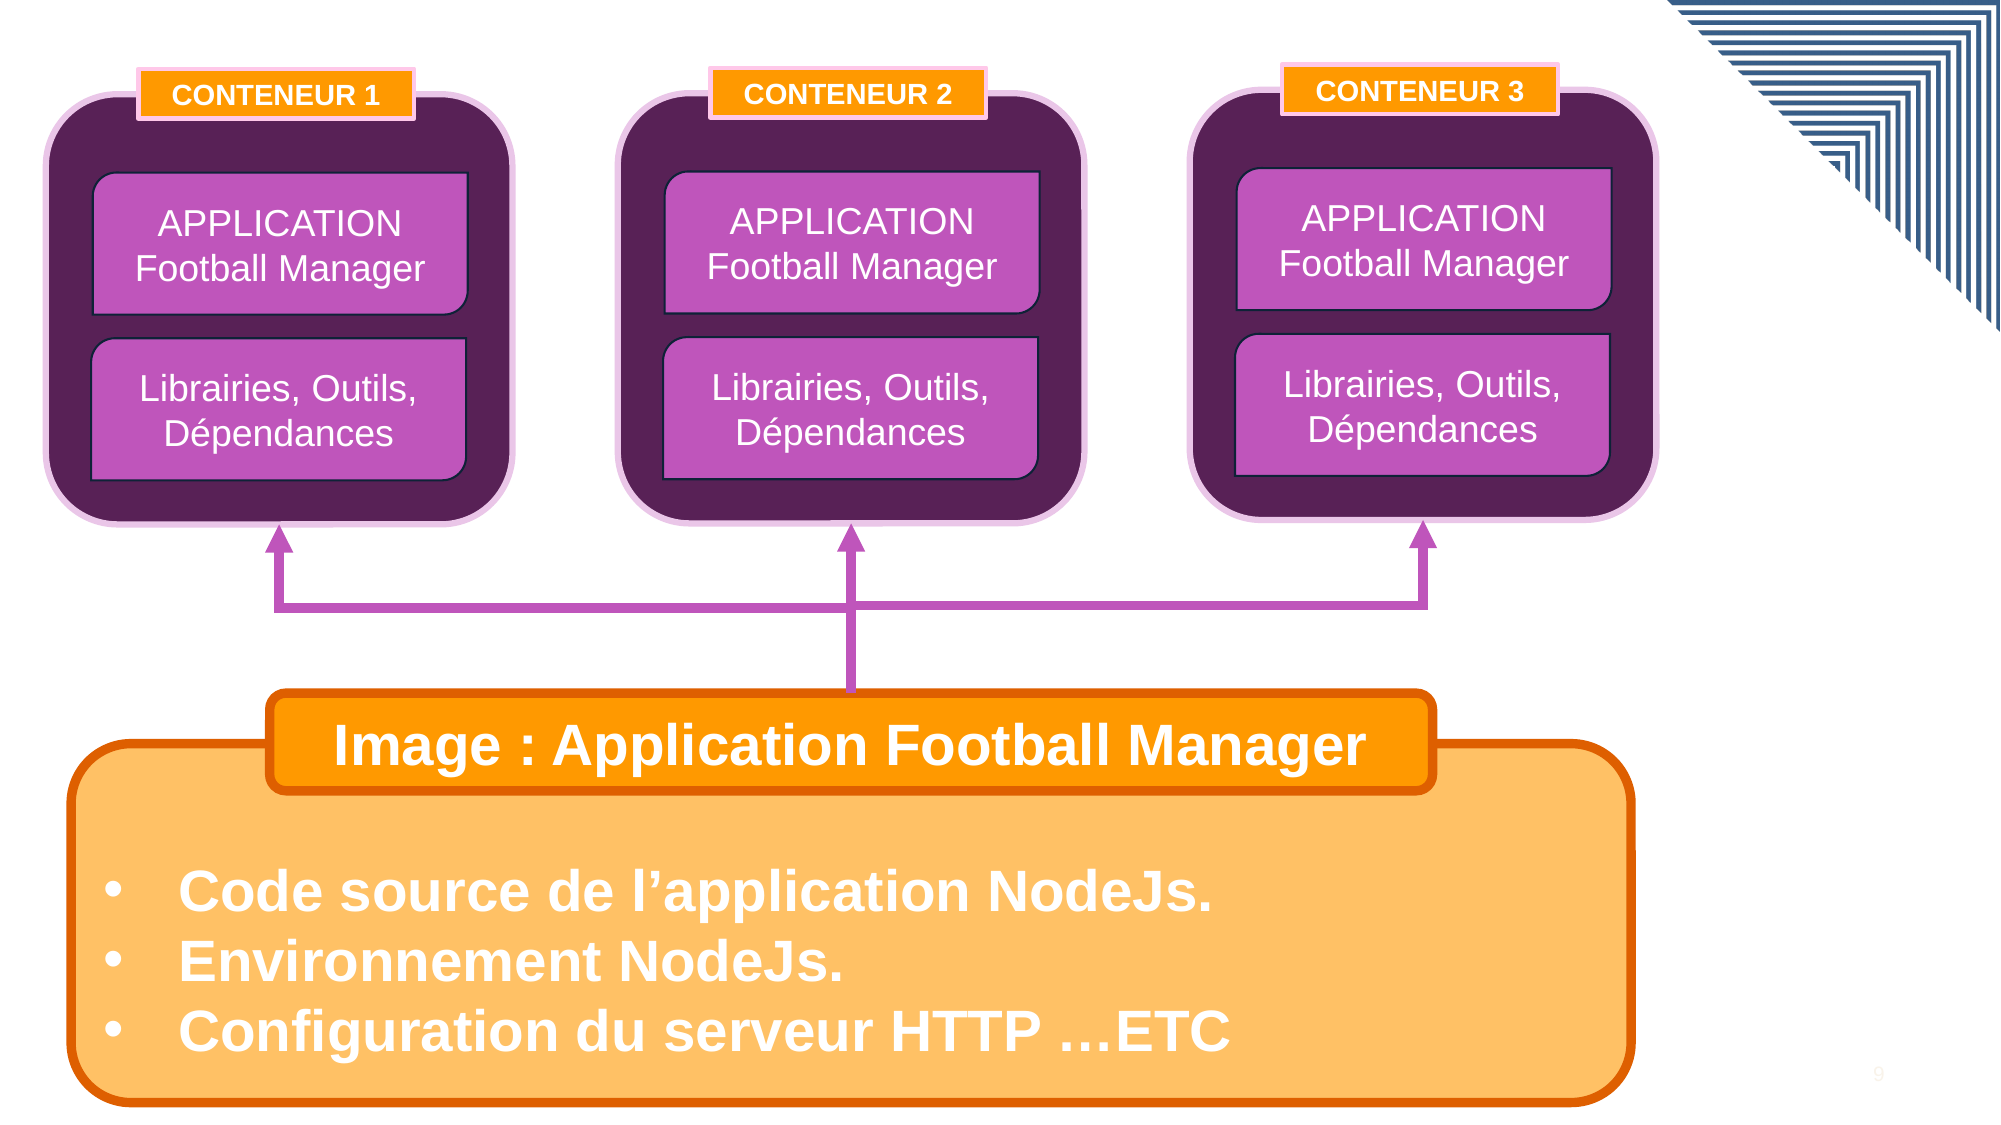

CONTENEUR 3
CONTENEUR 2
CONTENEUR 1

APPLICATION
Football Manager
APPLICATION
Football Manager
APPLICATION
Football Manager
Librairies, Outils, Dépendances
Librairies, Outils, Dépendances
Librairies, Outils, Dépendances
Image : Application Football Manager

Code source de l’application NodeJs.
Environnement NodeJs.
Configuration du serveur HTTP …ETC

Titre du pitch deck
20XX
9